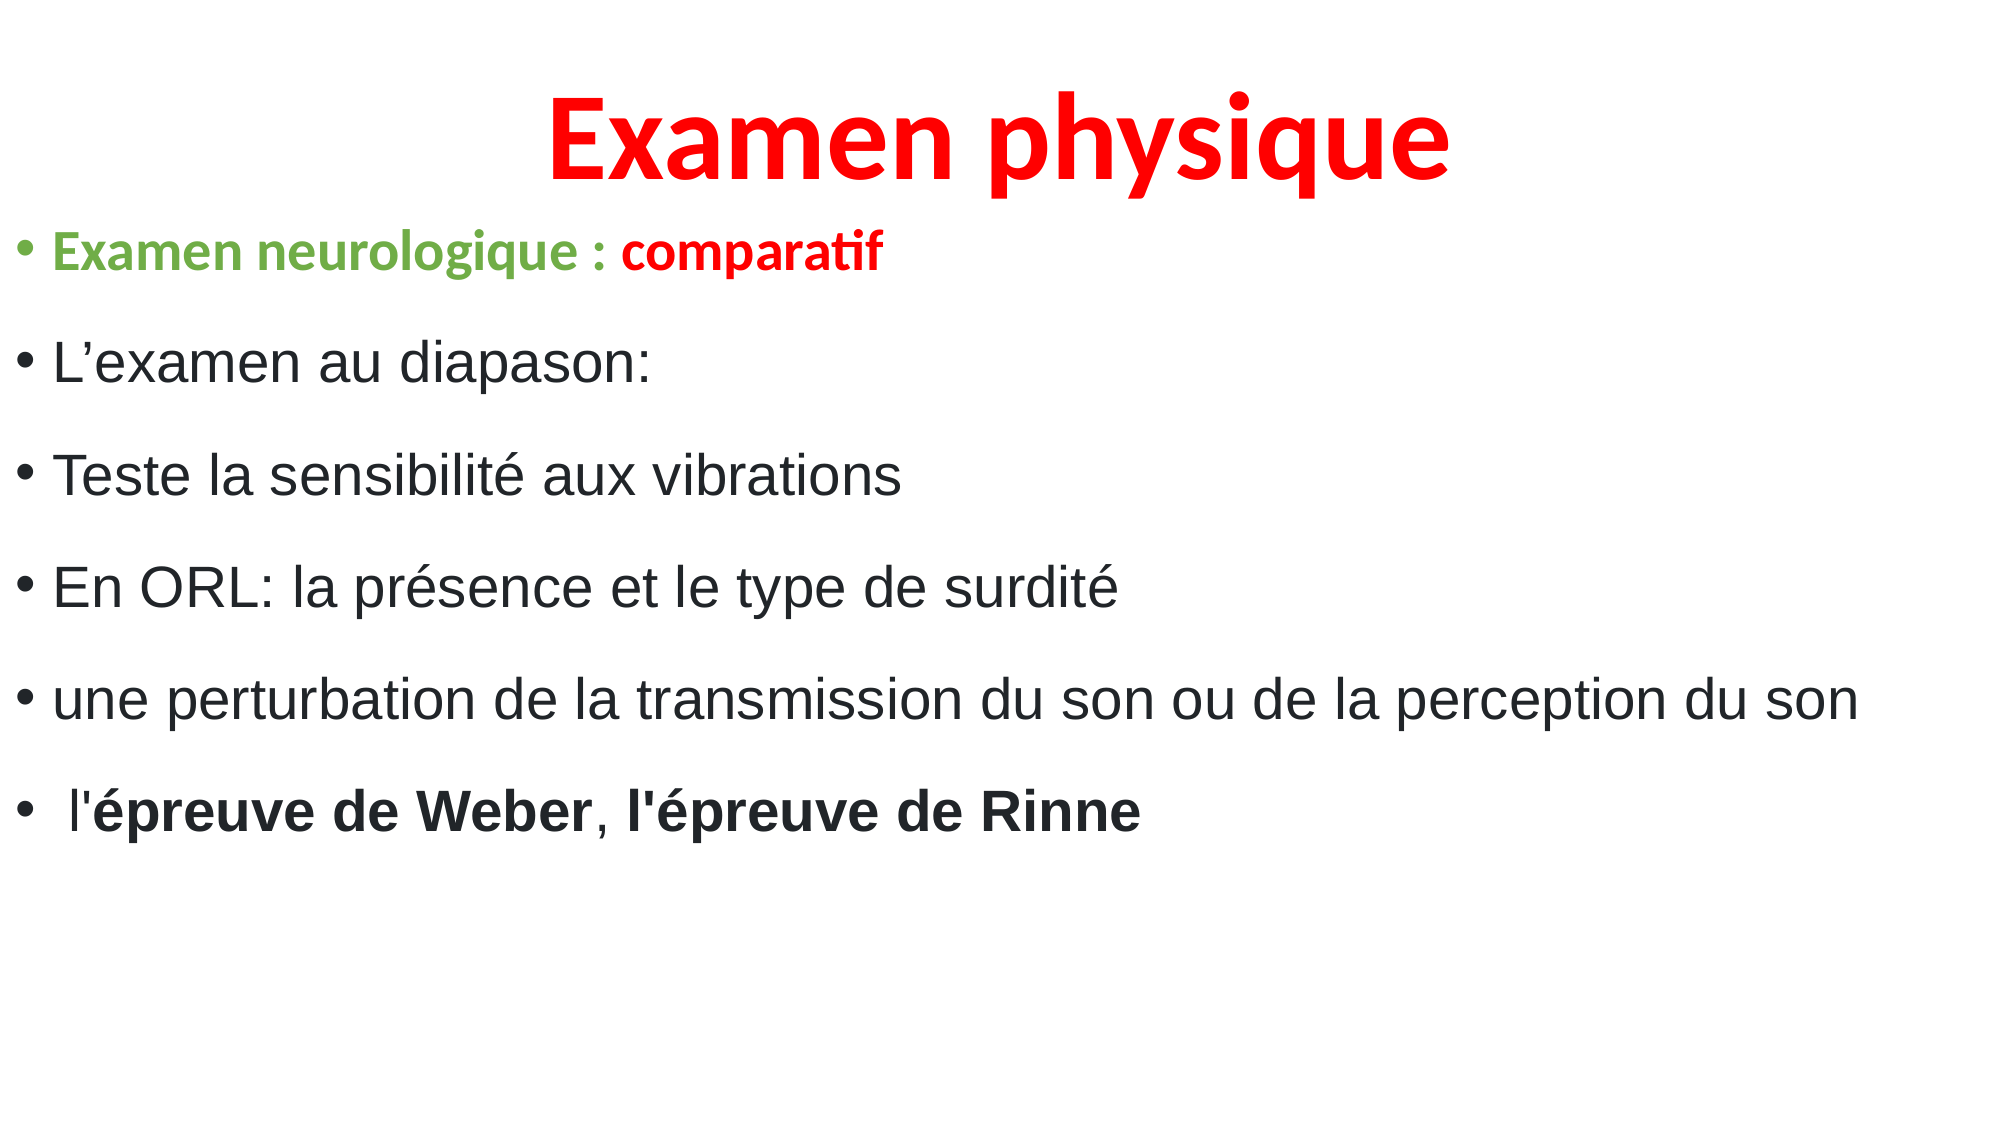

# Examen physique
Examen neurologique : comparatif
L’examen au diapason:
Teste la sensibilité aux vibrations
En ORL: la présence et le type de surdité
une perturbation de la transmission du son ou de la perception du son
 l'épreuve de Weber, l'épreuve de Rinne